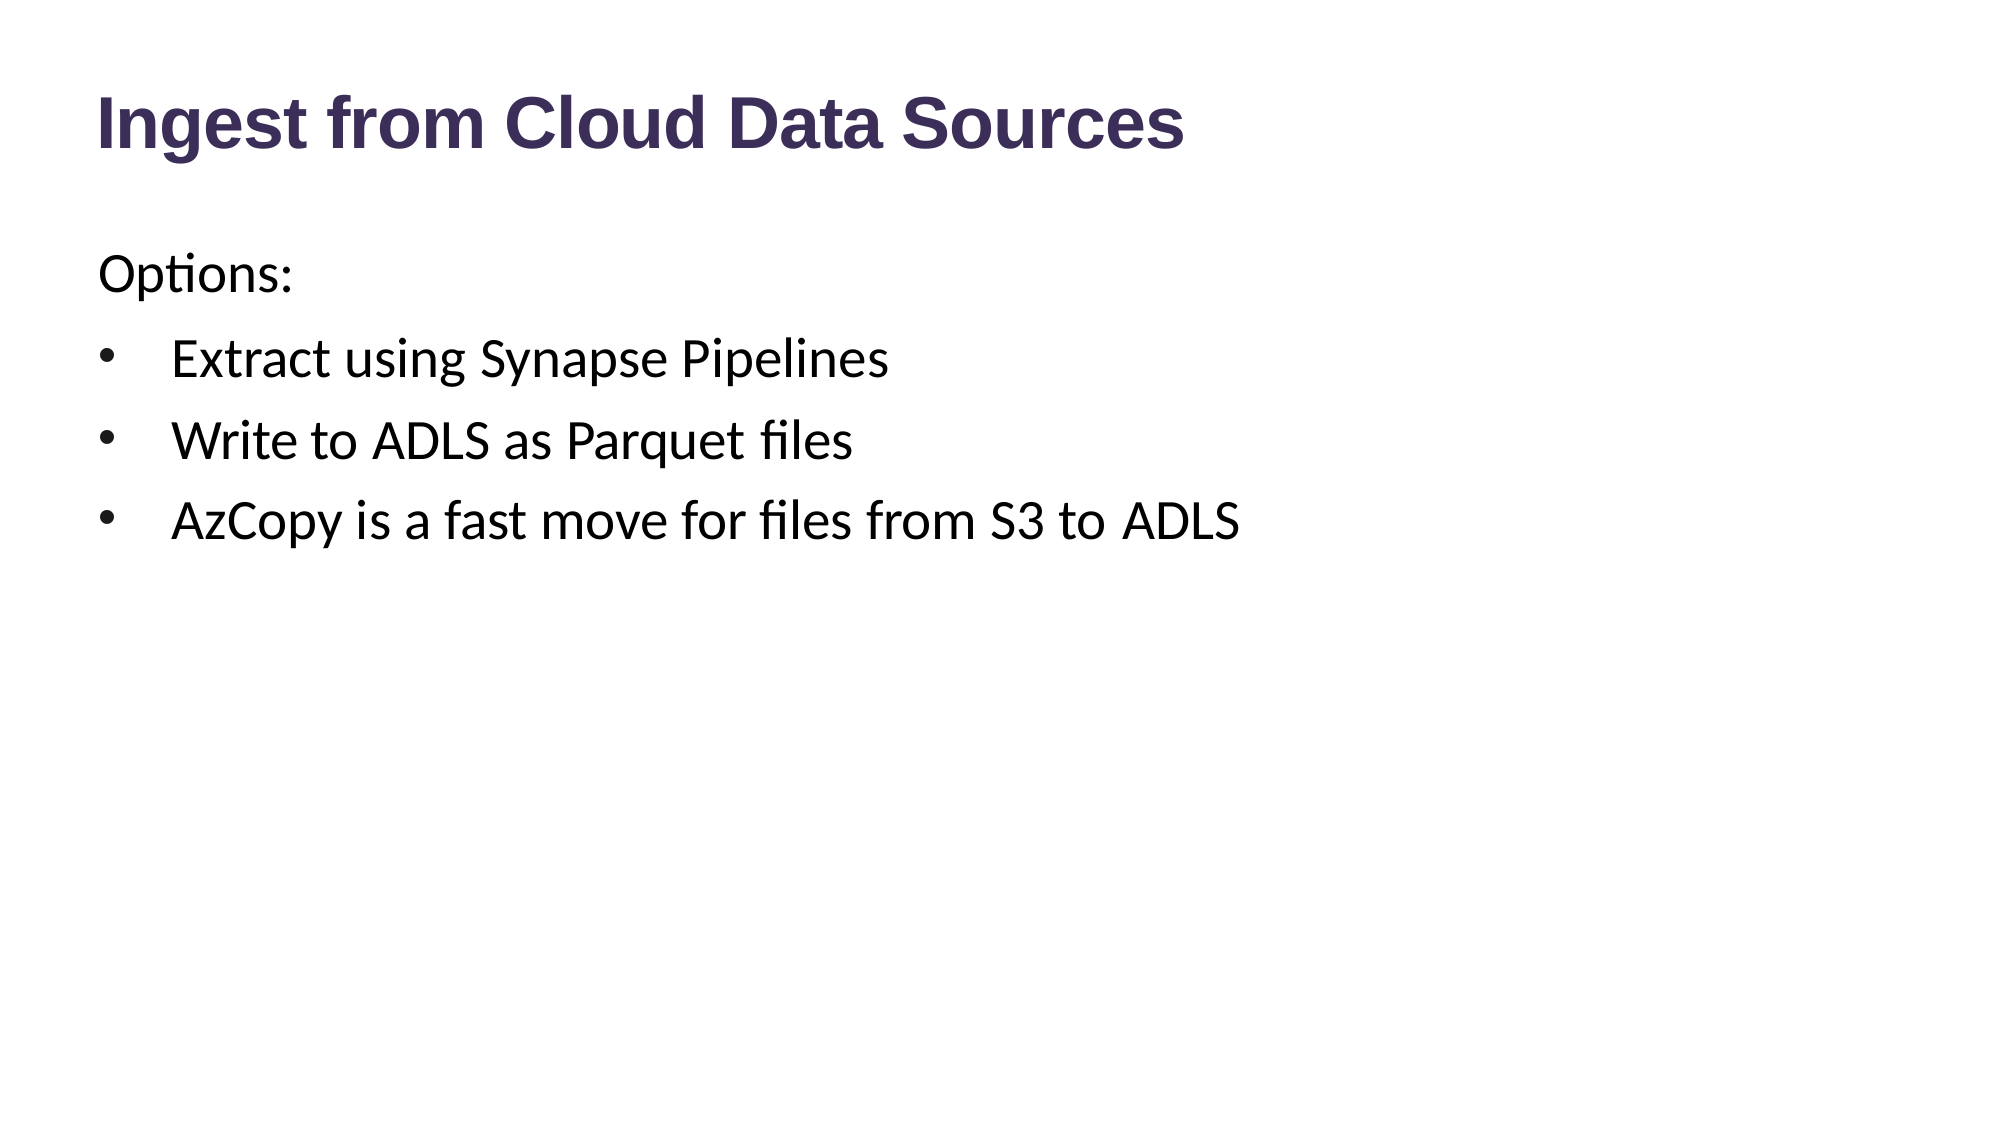

# Ingest from Cloud Data Sources
Options:
Extract using Synapse Pipelines
Write to ADLS as Parquet files
AzCopy is a fast move for files from S3 to ADLS